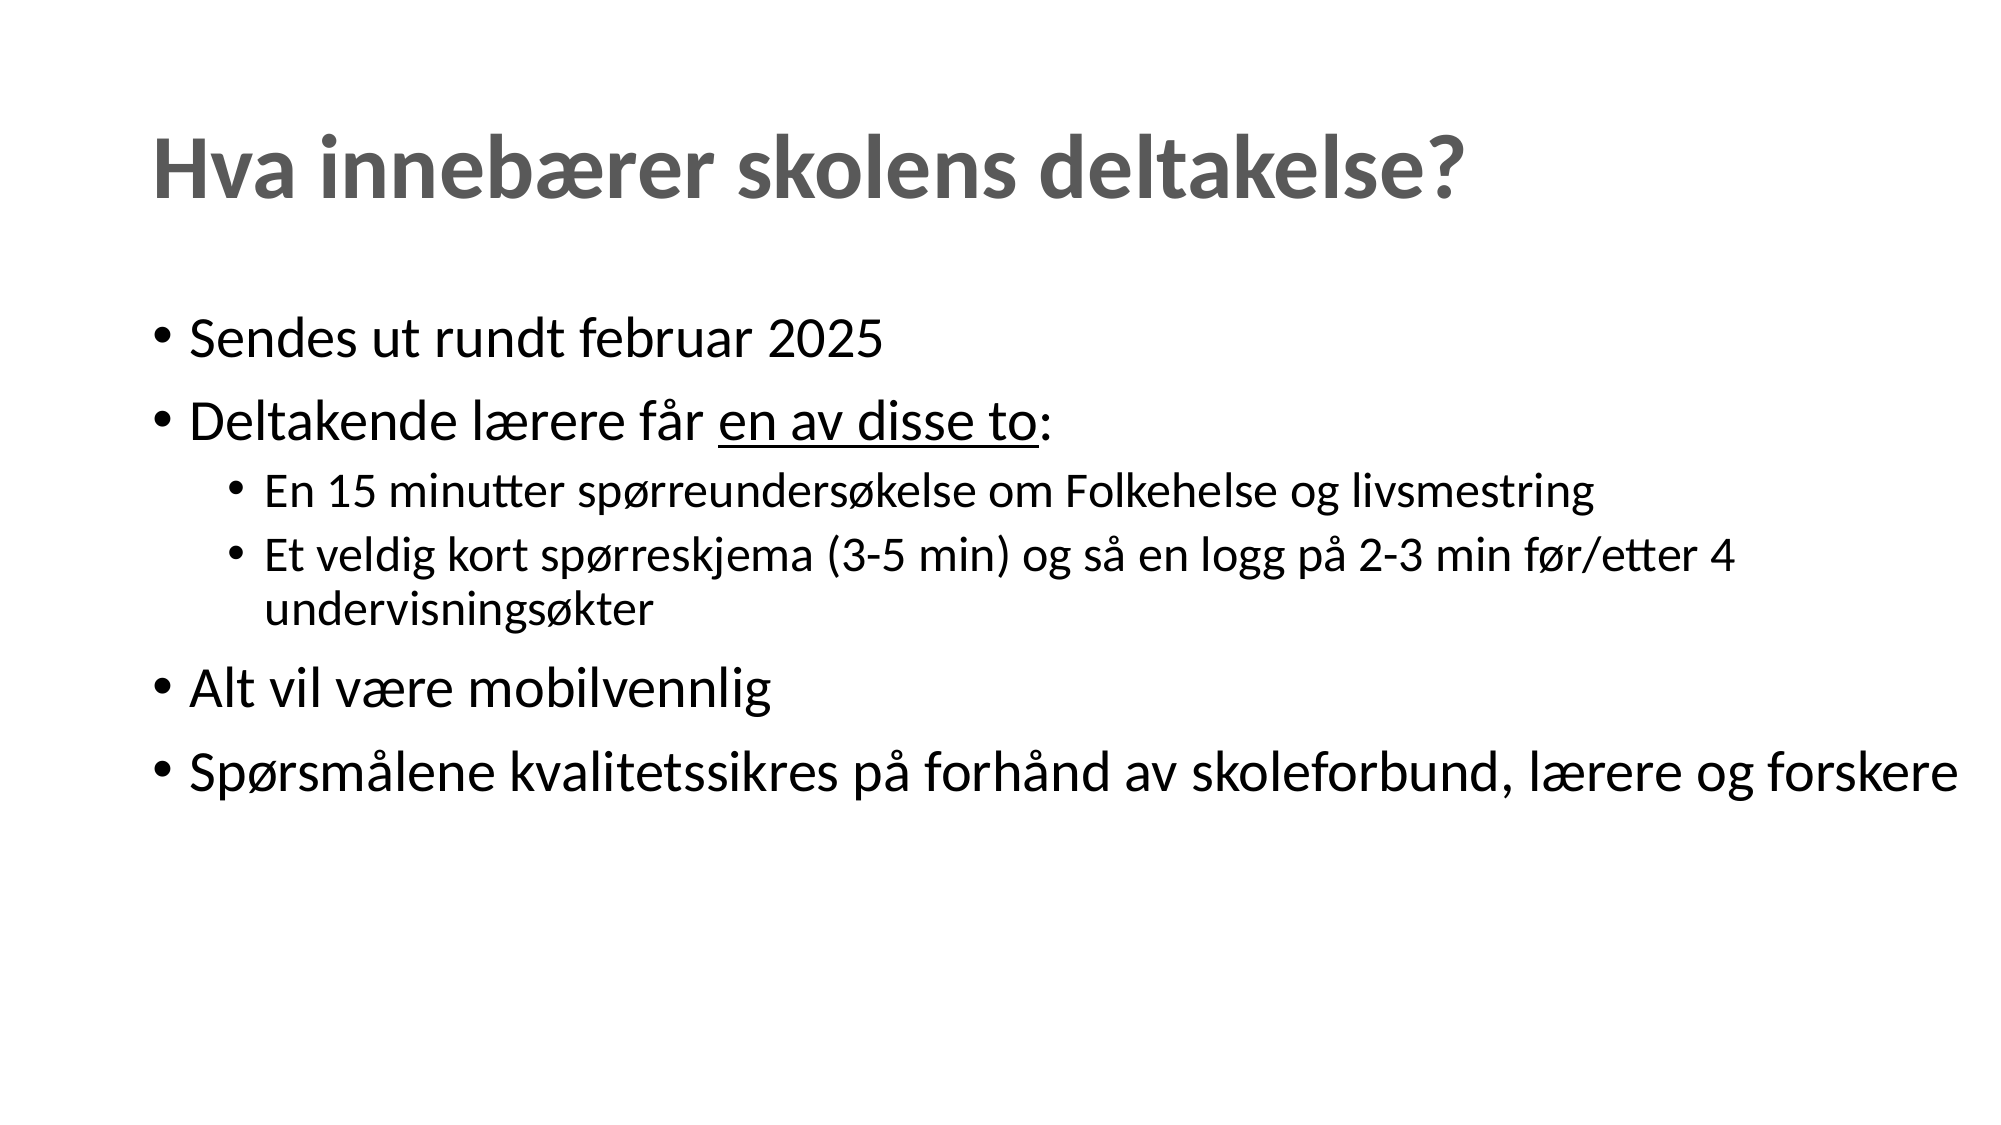

# Hva innebærer skolens deltakelse?
Sendes ut rundt februar 2025
Deltakende lærere får en av disse to:
En 15 minutter spørreundersøkelse om Folkehelse og livsmestring
Et veldig kort spørreskjema (3-5 min) og så en logg på 2-3 min før/etter 4 undervisningsøkter
Alt vil være mobilvennlig
Spørsmålene kvalitetssikres på forhånd av skoleforbund, lærere og forskere